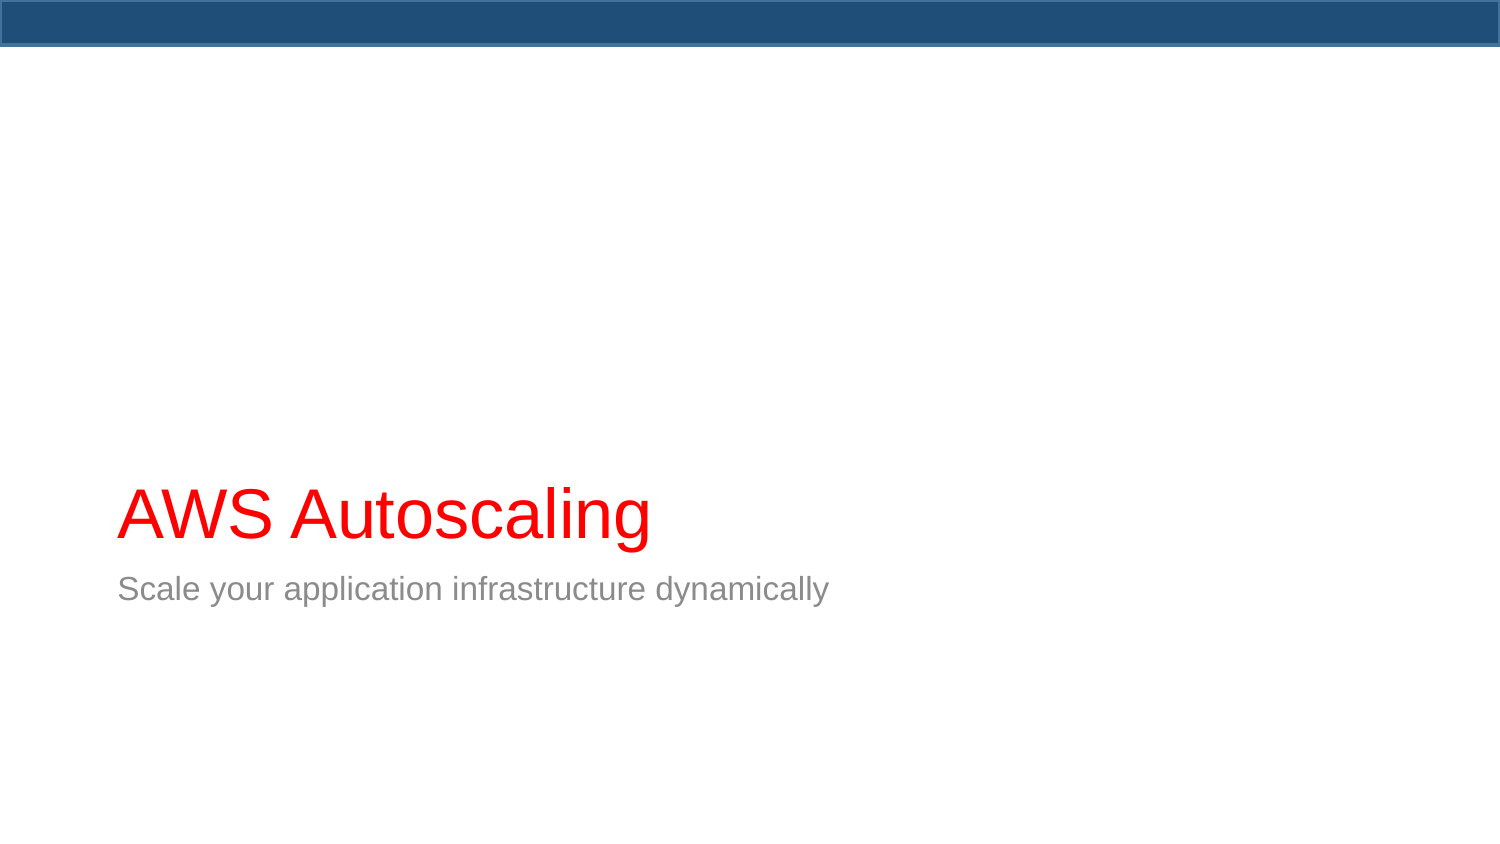

# AWS Autoscaling
Scale your application infrastructure dynamically